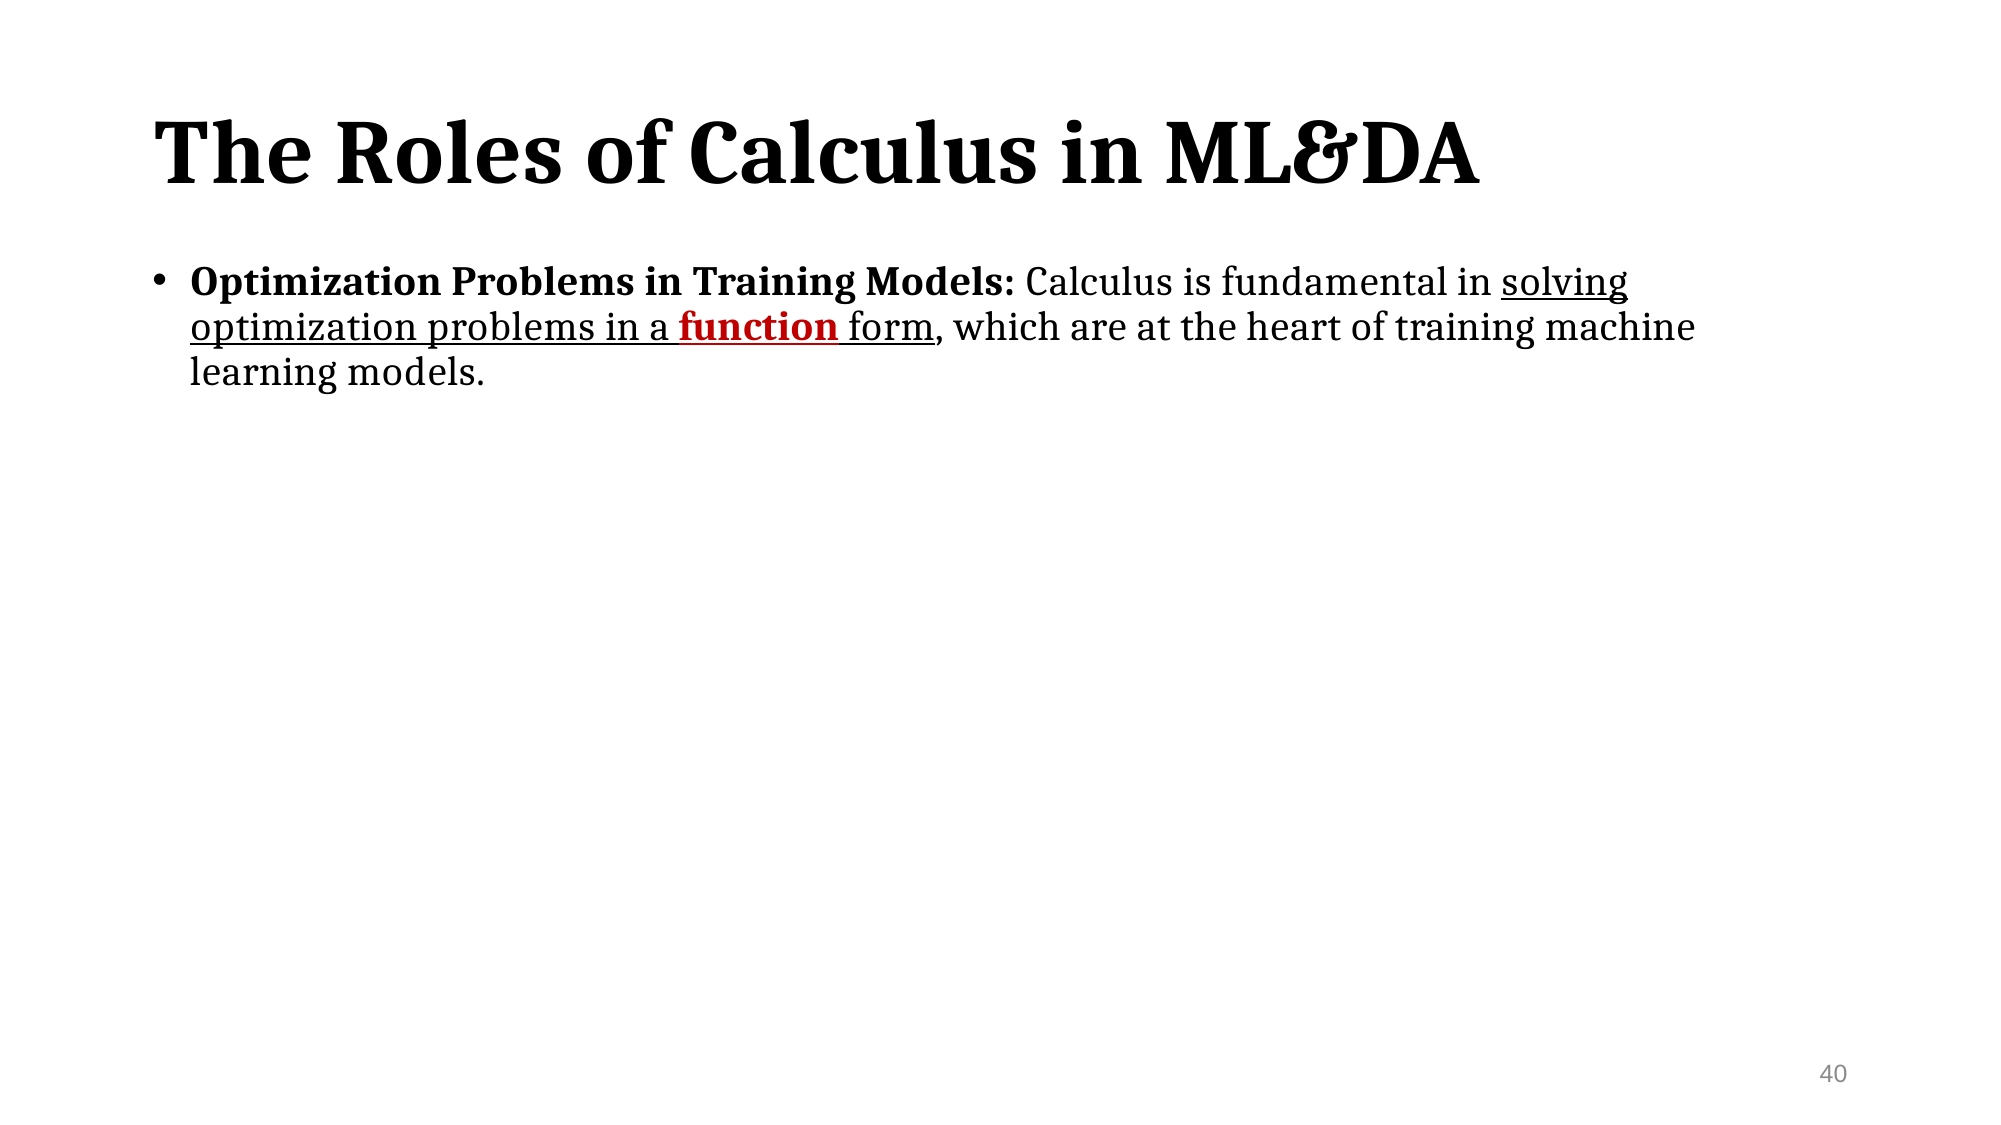

# The Roles of Calculus in ML&DA
Optimization Problems in Training Models: Calculus is fundamental in solving optimization problems in a function form, which are at the heart of training machine learning models.
40